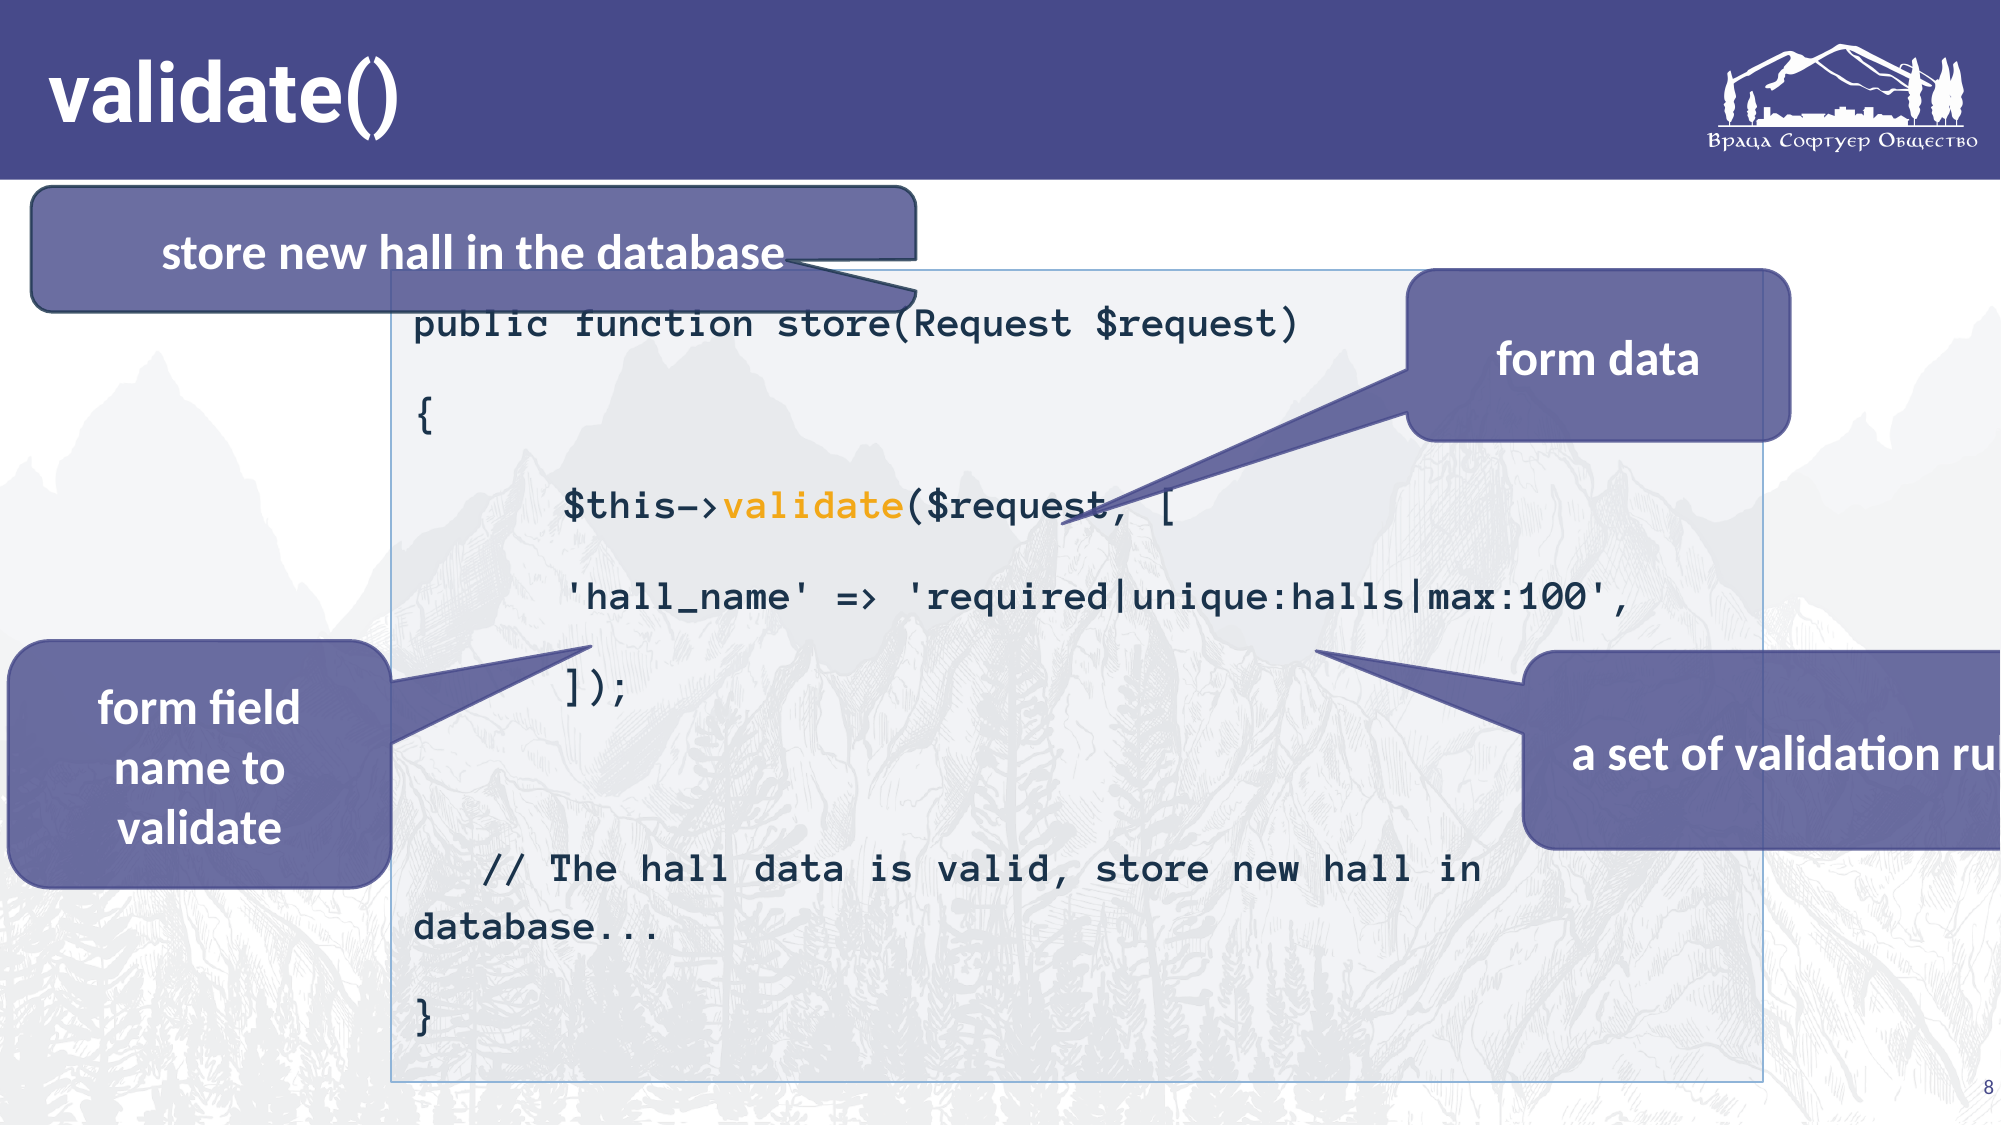

# validate()
store new hall in the database
public function store(Request $request)
{
	$this->validate($request, [
    	'hall_name' => 'required|unique:halls|max:100',
    	]);

   // The hall data is valid, store new hall in database...
}

form data
form field name to validate
a set of validation rules
8